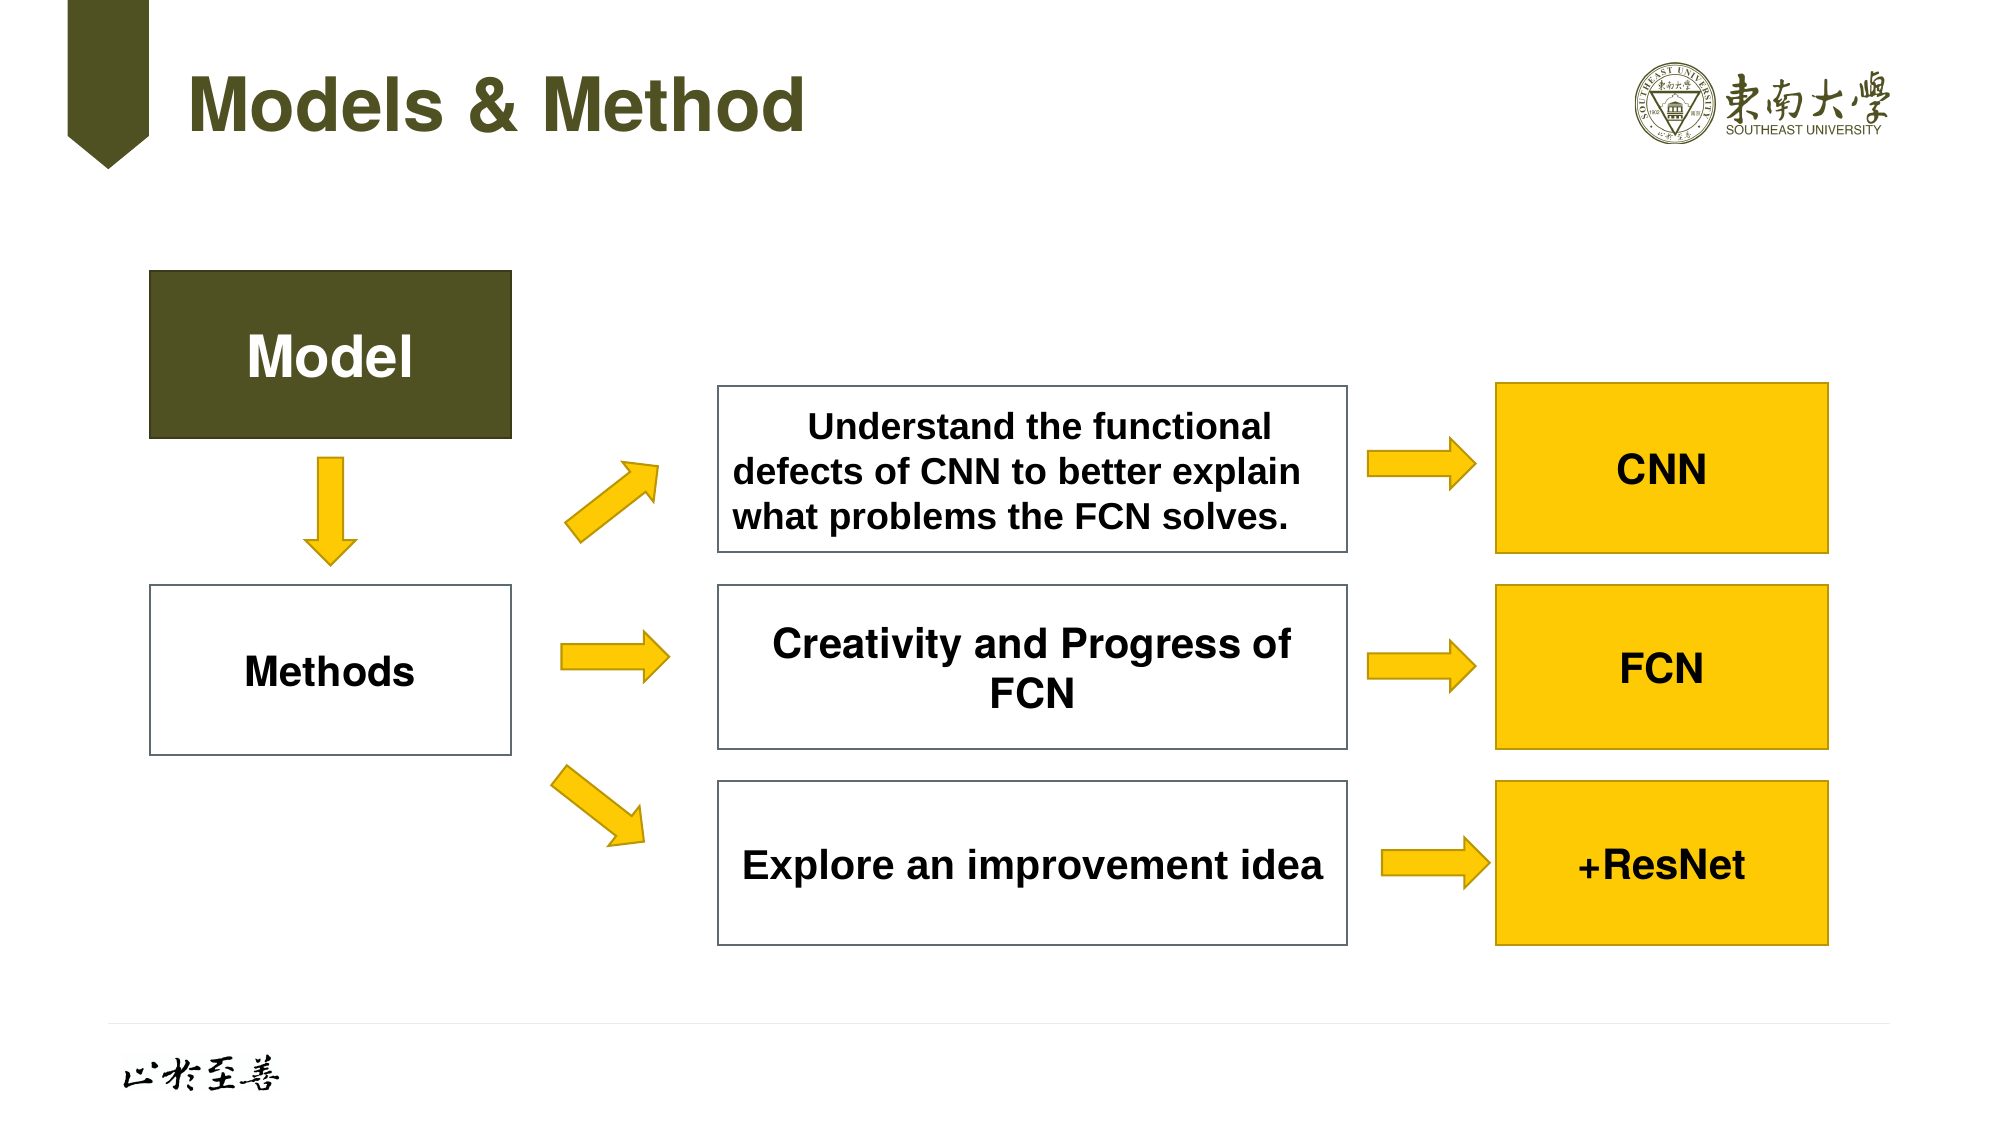

# Models & Method
Model
CNN
Understand the functional defects of CNN to better explain what problems the FCN solves.

Methods
Creativity and Progress of FCN
FCN

Explore an improvement idea
+ResNet

12